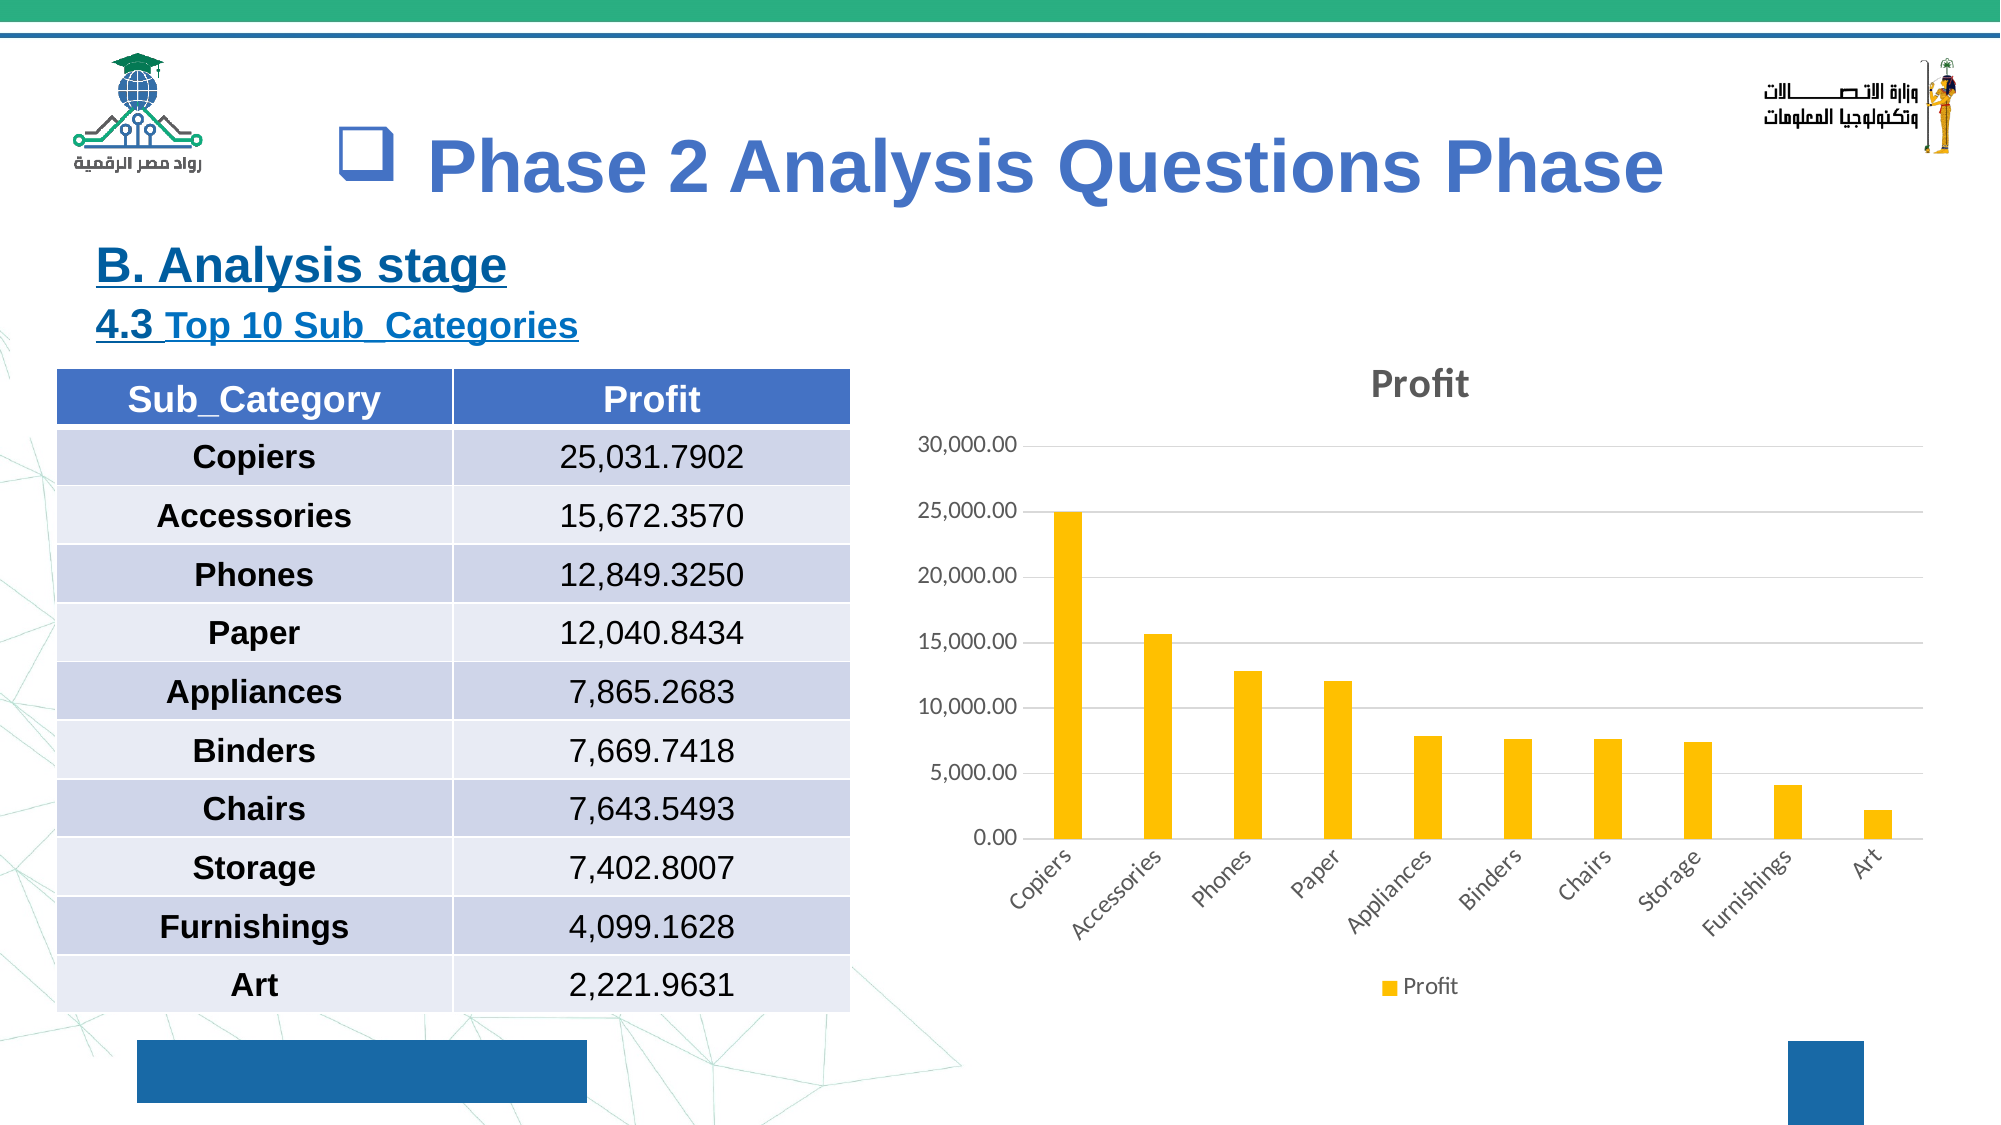

# Phase 2 Analysis Questions Phase
B. Analysis stage
4.3 Top 10 Sub_Categories

### Chart: Profit

| Category | Profit |
|---|---|
| Copiers | 25031.7902 |
| Accessories | 15672.357 |
| Phones | 12849.325 |
| Paper | 12040.8434 |
| Appliances | 7865.2683 |
| Binders | 7669.7418 |
| Chairs | 7643.5493 |
| Storage | 7402.8007 |
| Furnishings | 4099.1628 |
| Art | 2221.9631 |
| Sub\_Category | Profit |
| --- | --- |
| Copiers | 25,031.7902 |
| Accessories | 15,672.3570 |
| Phones | 12,849.3250 |
| Paper | 12,040.8434 |
| Appliances | 7,865.2683 |
| Binders | 7,669.7418 |
| Chairs | 7,643.5493 |
| Storage | 7,402.8007 |
| Furnishings | 4,099.1628 |
| Art | 2,221.9631 |